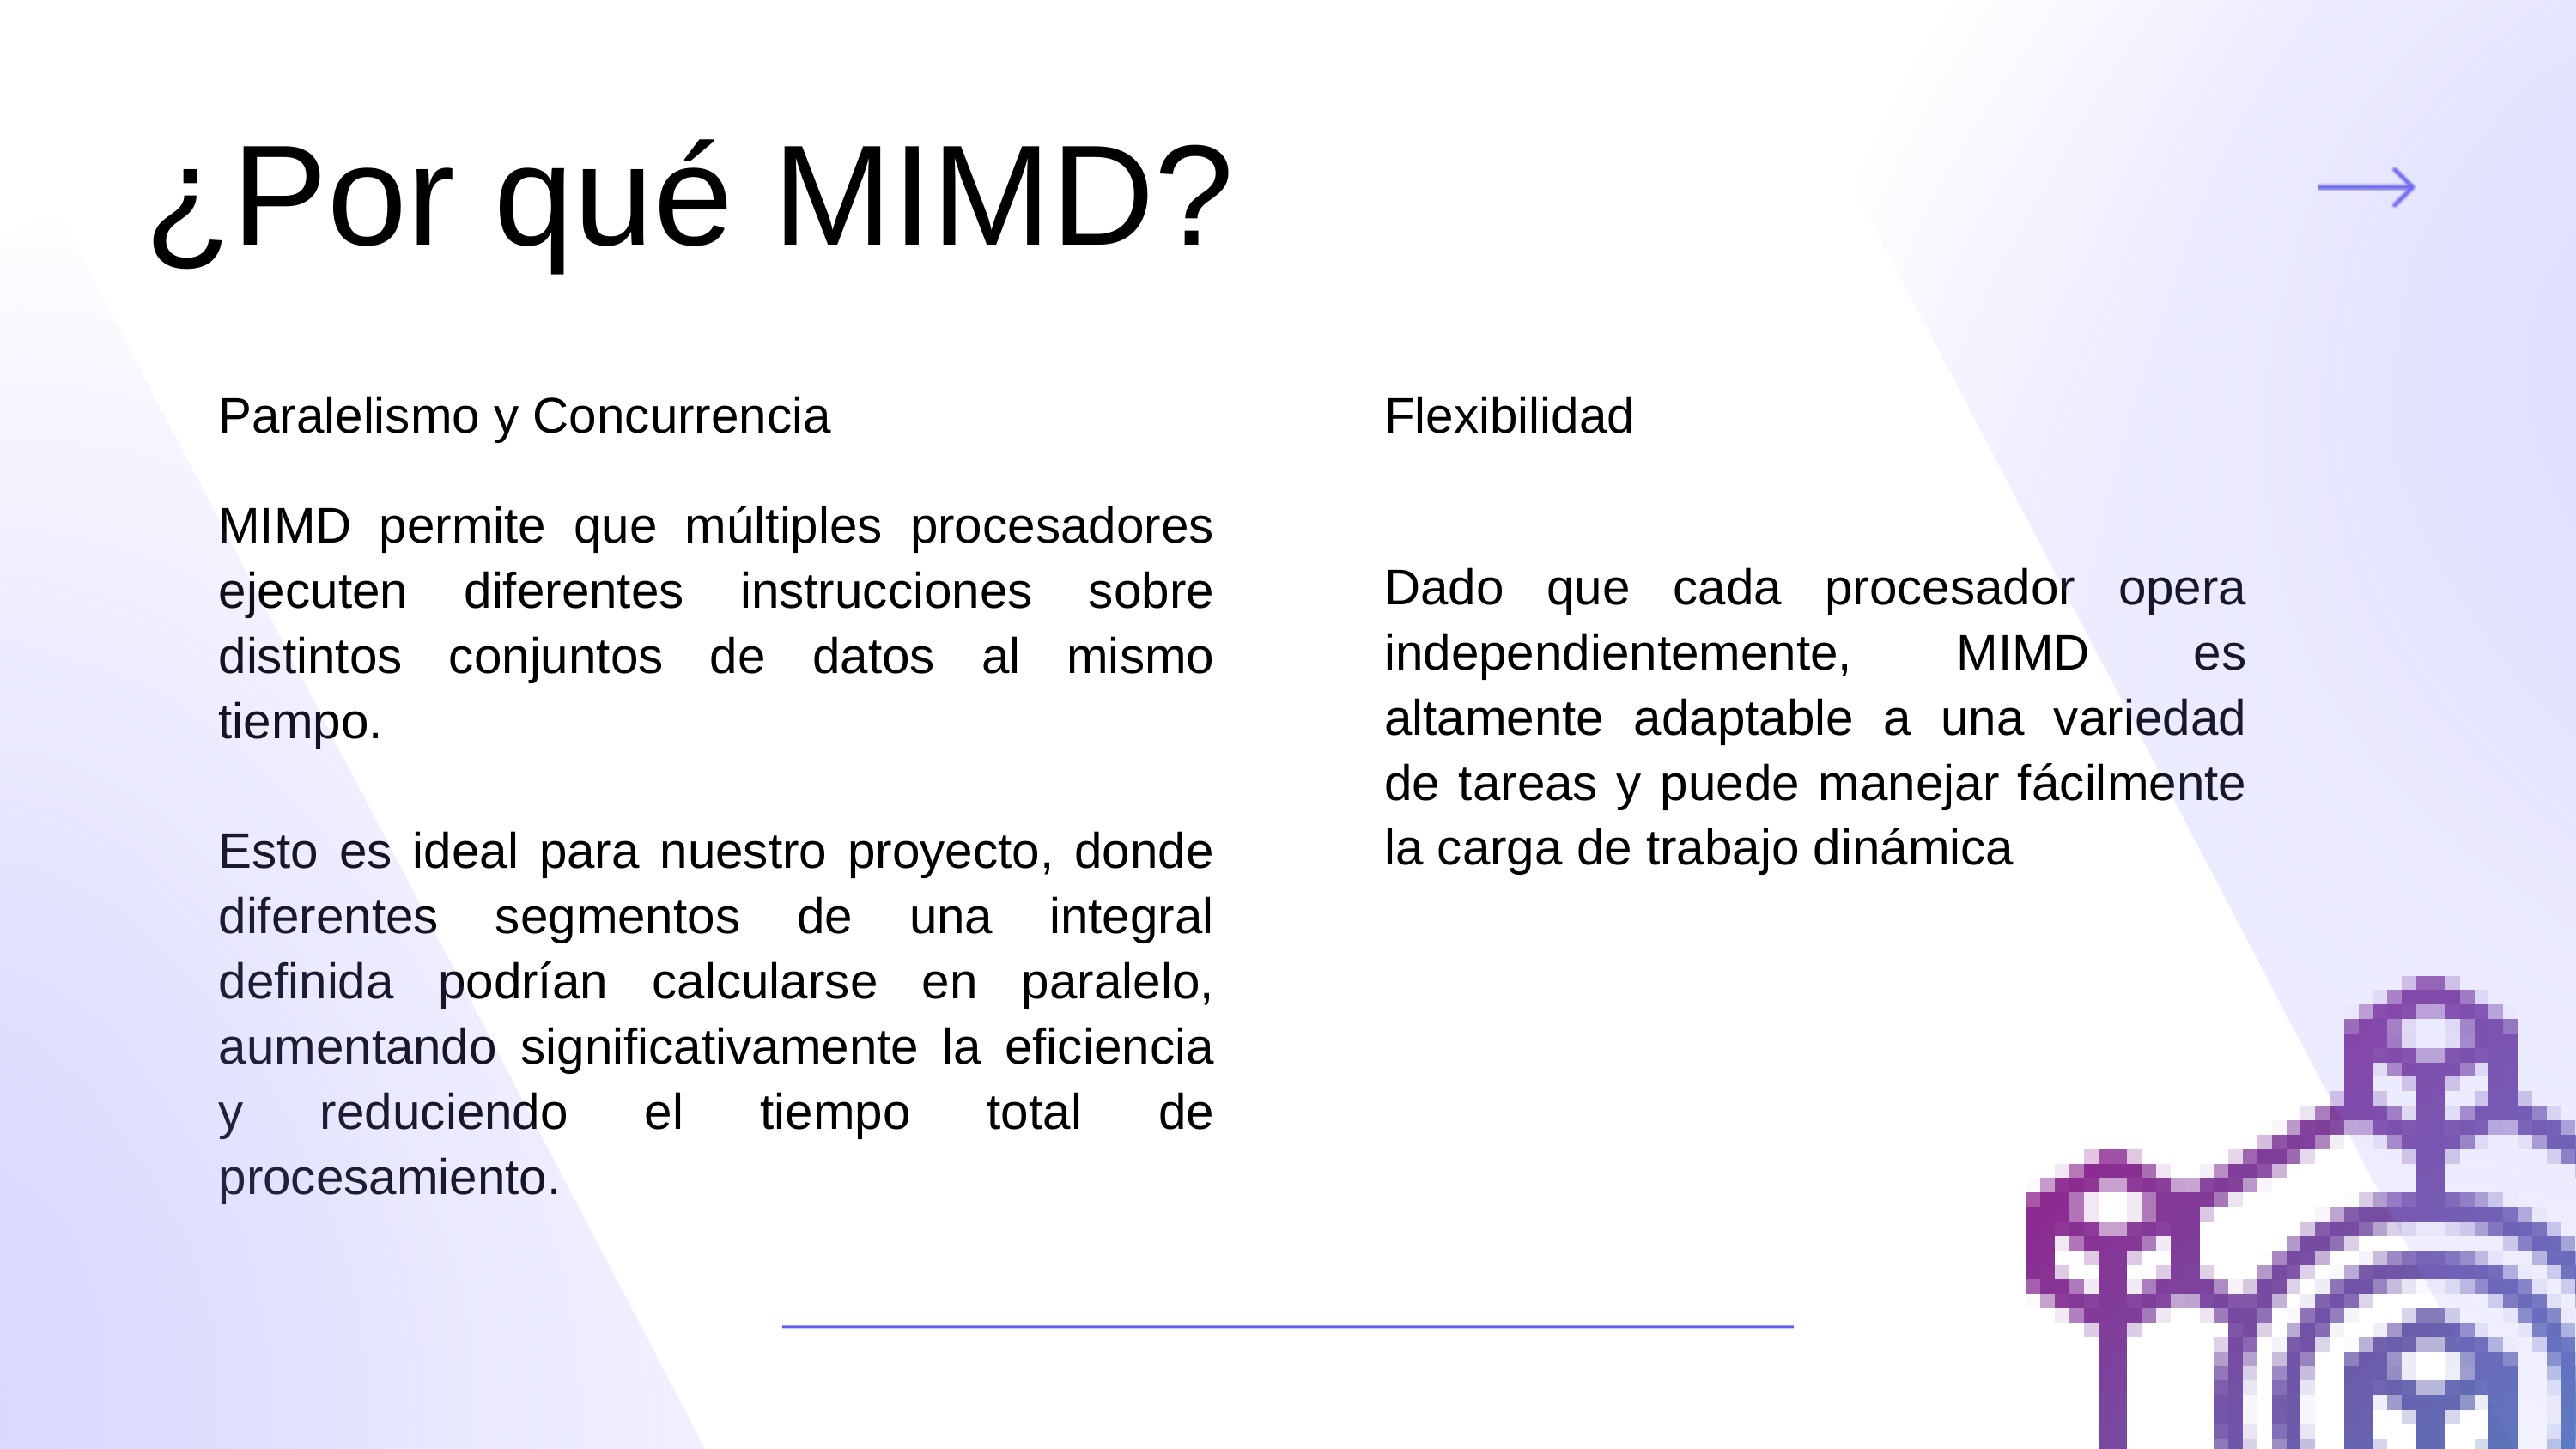

¿Por qué MIMD?

Paralelismo y Concurrencia
Flexibilidad
MIMD permite que múltiples procesadores ejecuten diferentes instrucciones sobre distintos conjuntos de datos al mismo tiempo.

Esto es ideal para nuestro proyecto, donde diferentes segmentos de una integral definida podrían calcularse en paralelo, aumentando significativamente la eficiencia y reduciendo el tiempo total de procesamiento.

Dado que cada procesador opera independientemente, MIMD es altamente adaptable a una variedad de tareas y puede manejar fácilmente la carga de trabajo dinámica